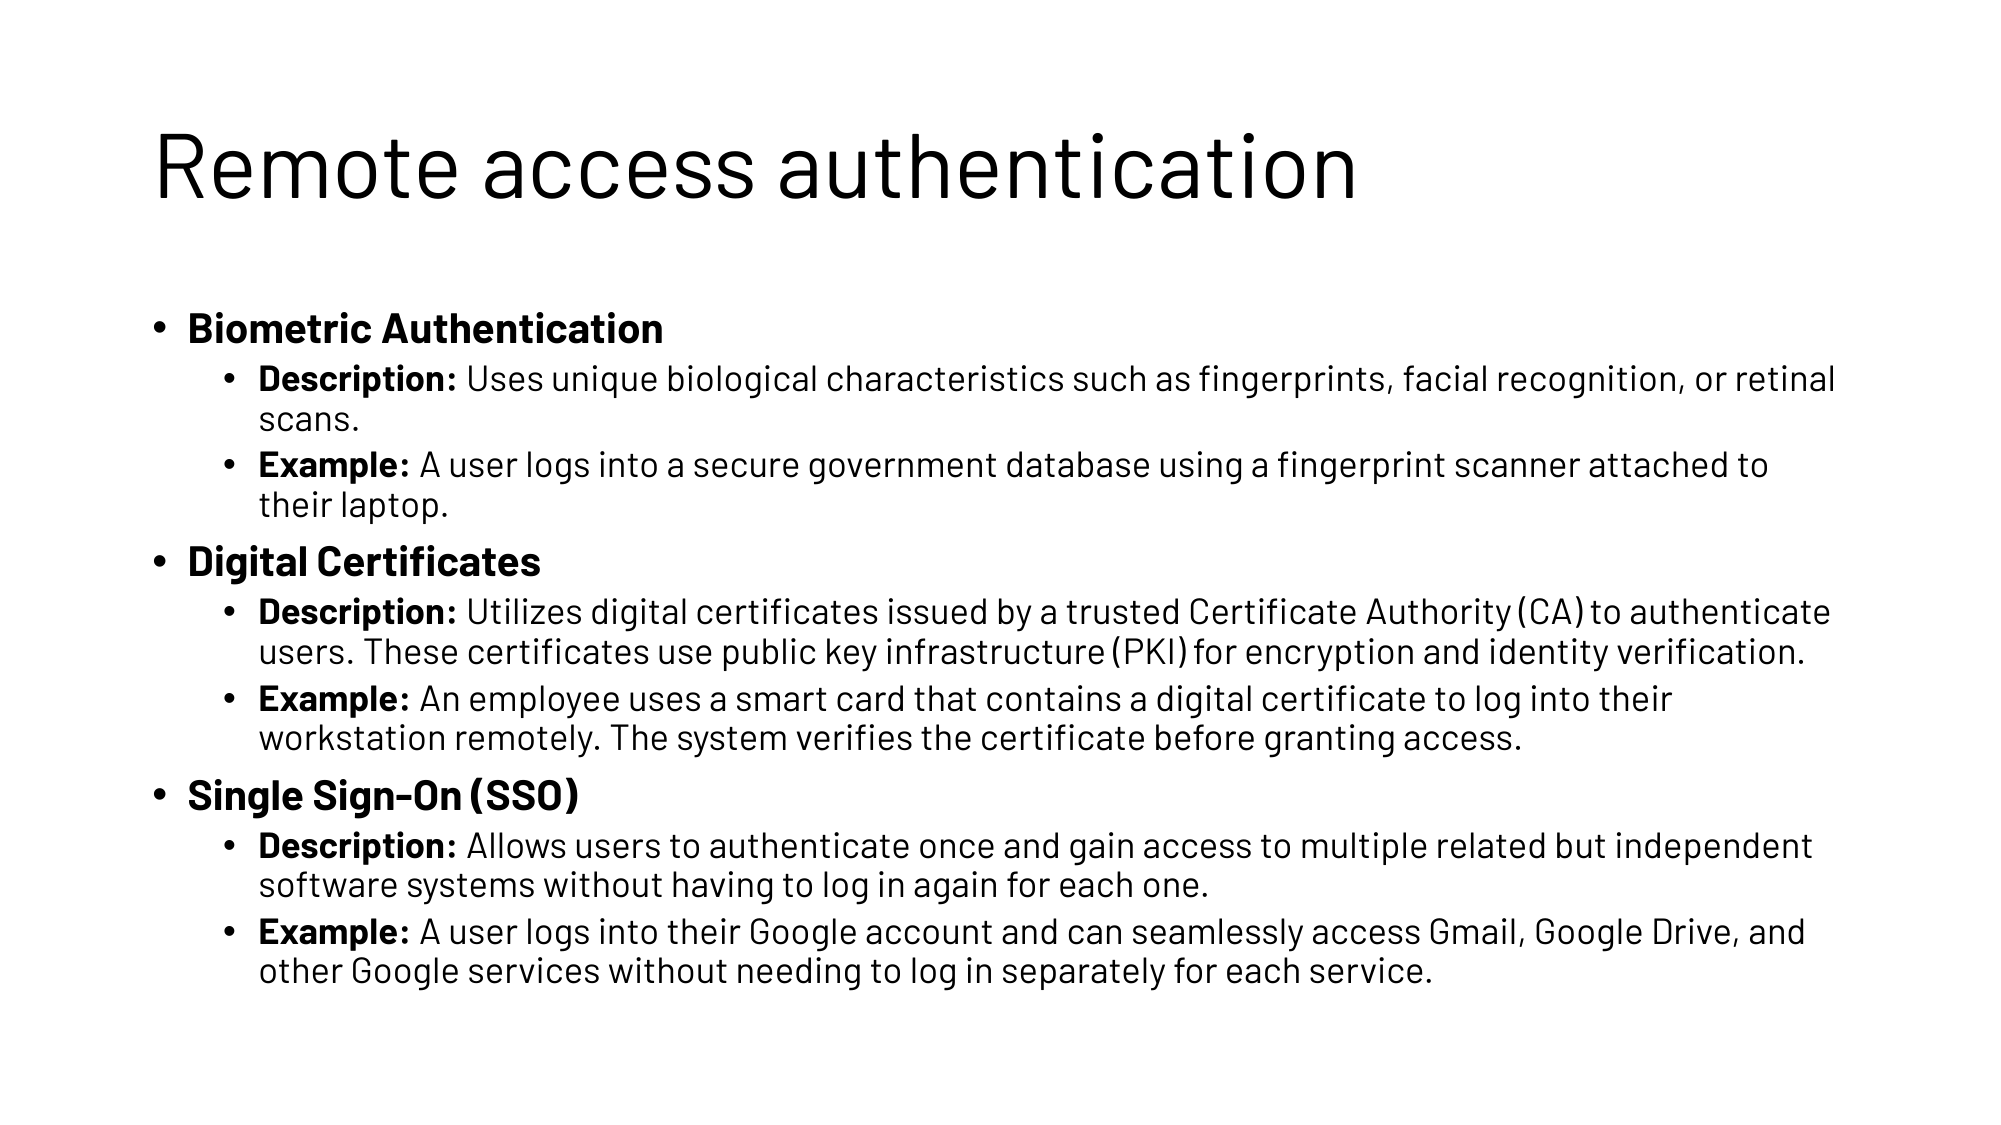

# Remote access authentication
Biometric Authentication
Description: Uses unique biological characteristics such as fingerprints, facial recognition, or retinal scans.
Example: A user logs into a secure government database using a fingerprint scanner attached to their laptop.
Digital Certificates
Description: Utilizes digital certificates issued by a trusted Certificate Authority (CA) to authenticate users. These certificates use public key infrastructure (PKI) for encryption and identity verification.
Example: An employee uses a smart card that contains a digital certificate to log into their workstation remotely. The system verifies the certificate before granting access.
Single Sign-On (SSO)
Description: Allows users to authenticate once and gain access to multiple related but independent software systems without having to log in again for each one.
Example: A user logs into their Google account and can seamlessly access Gmail, Google Drive, and other Google services without needing to log in separately for each service.